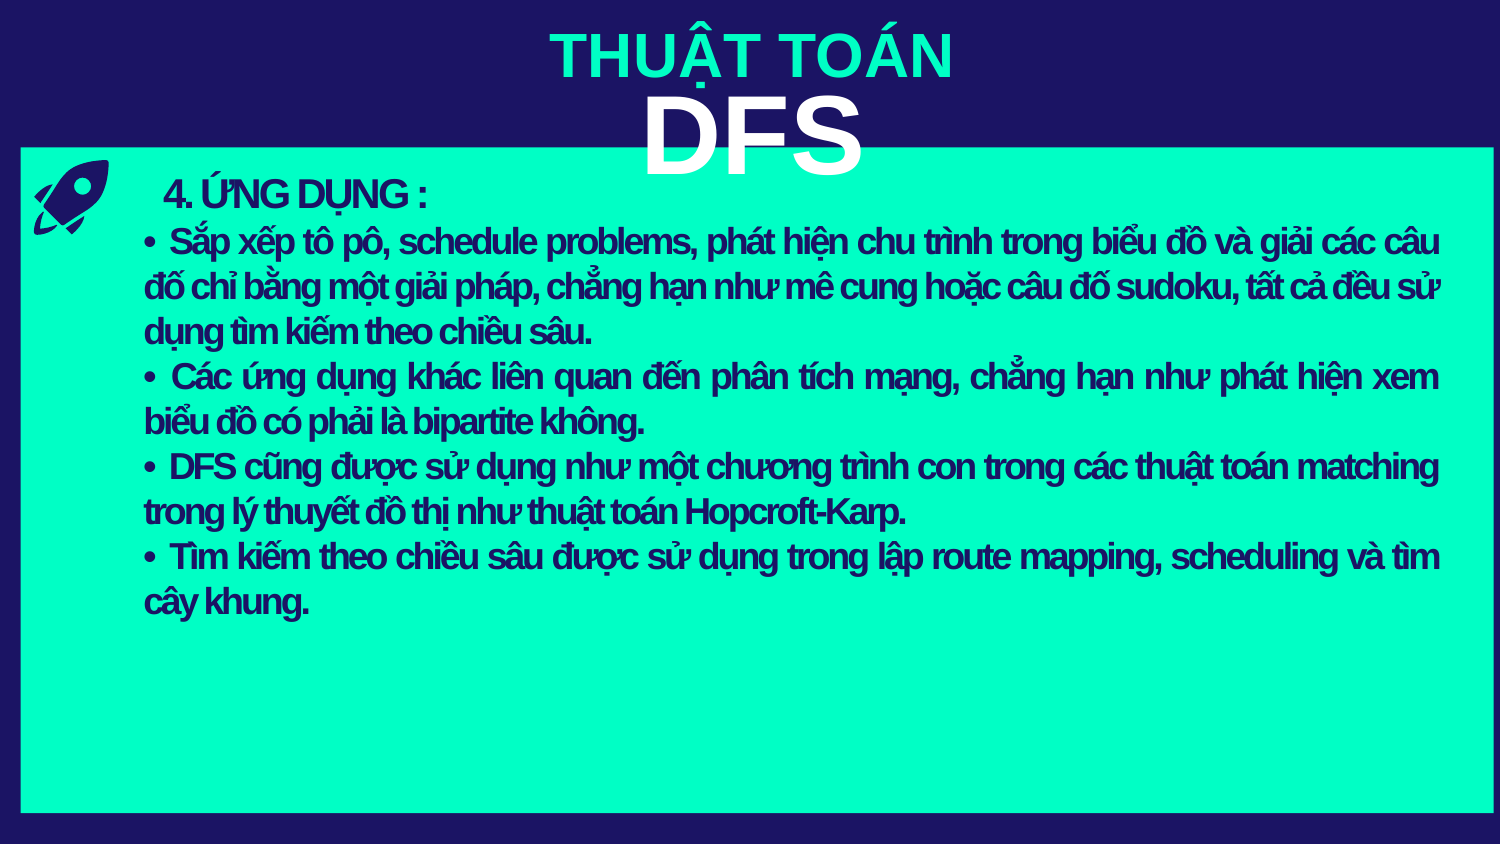

THUẬT TOÁN

# DFS
  4. ỨNG DỤNG :
• Sắp xếp tô pô, schedule problems, phát hiện chu trình trong biểu đồ và giải các câu đố chỉ bằng một giải pháp, chẳng hạn như mê cung hoặc câu đố sudoku, tất cả đều sử dụng tìm kiếm theo chiều sâu.
• Các ứng dụng khác liên quan đến phân tích mạng, chẳng hạn như phát hiện xem biểu đồ có phải là bipartite không.
• DFS cũng được sử dụng như một chương trình con trong các thuật toán matching trong lý thuyết đồ thị như thuật toán Hopcroft-Karp.
• Tìm kiếm theo chiều sâu được sử dụng trong lập route mapping, scheduling và tìm cây khung.

MA TRẬN KỀ

DANH SÁCH KỀ